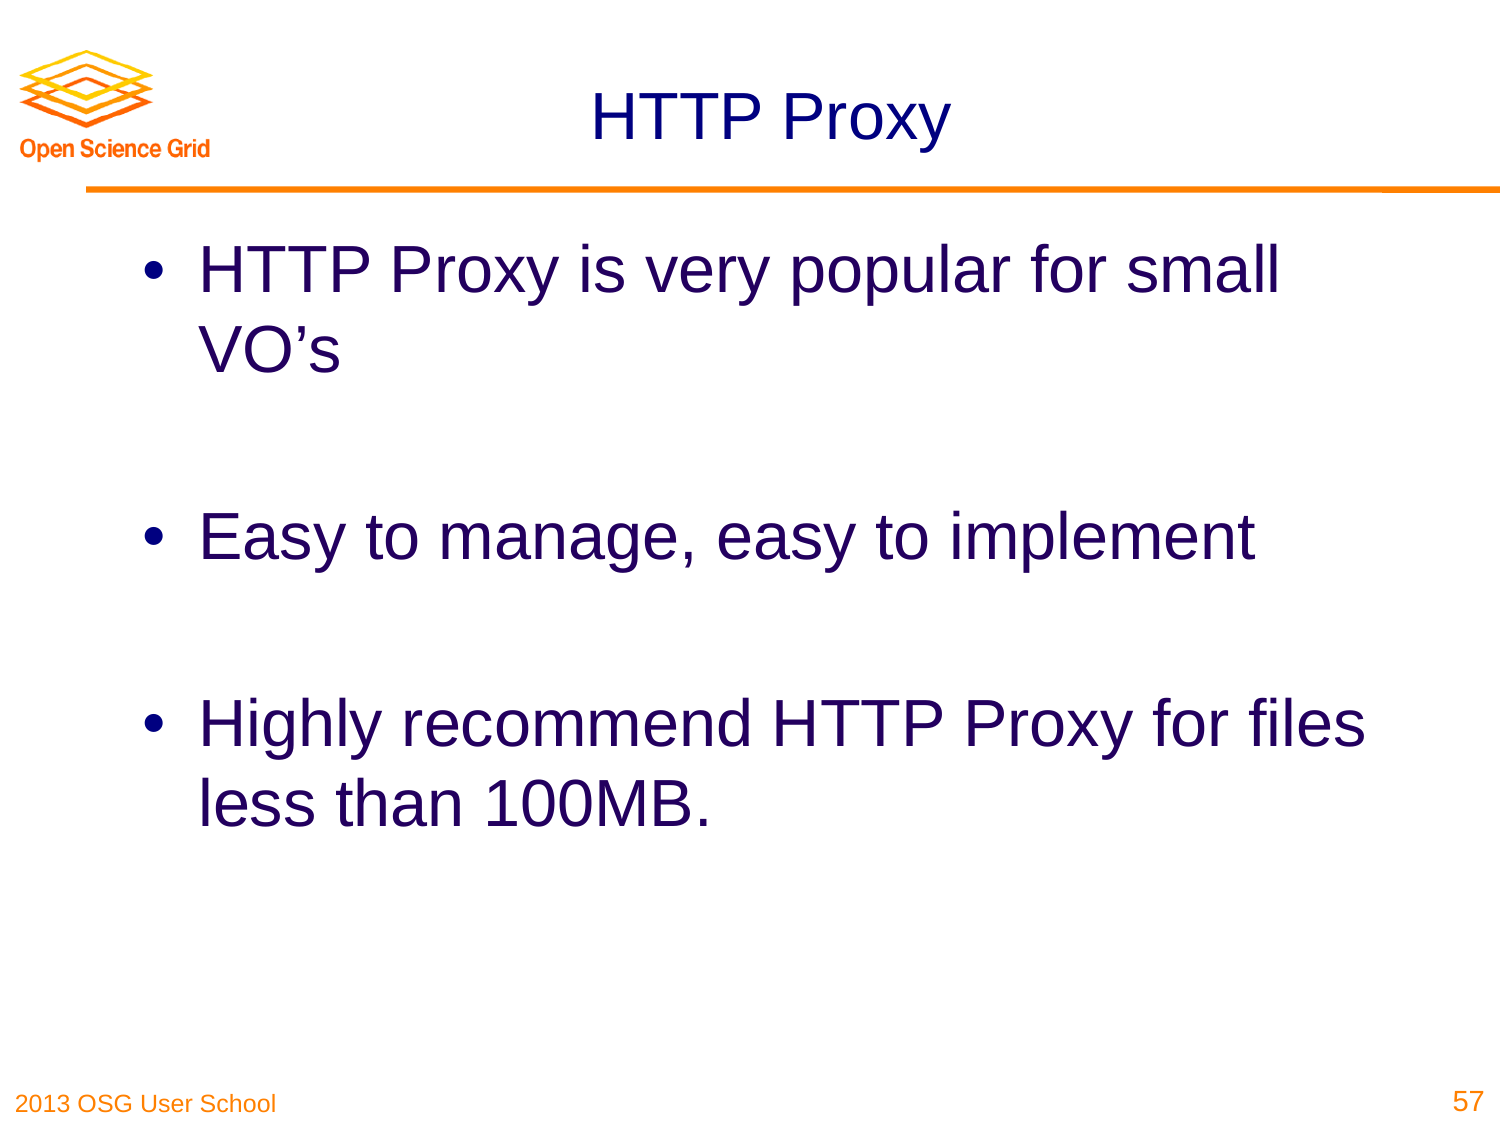

# HTTP Proxy
HTTP Proxy is very popular for small VO’s

Easy to manage, easy to implement

Highly recommend HTTP Proxy for files less than 100MB.
57